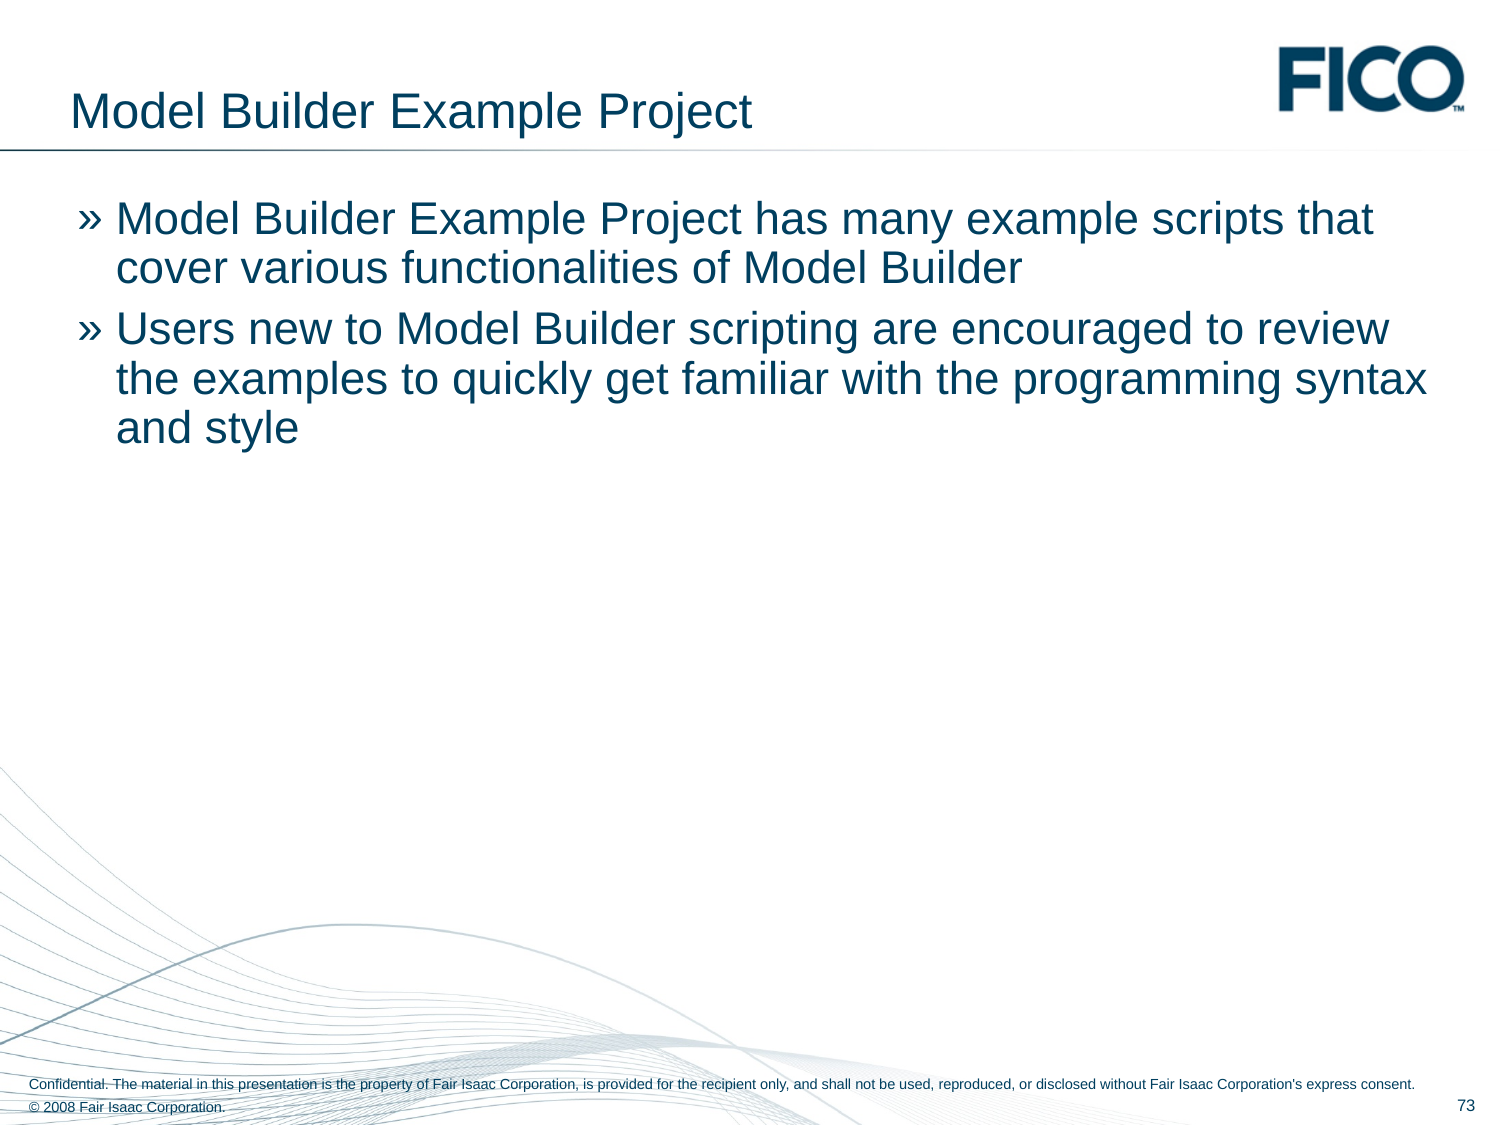

# Model Builder Example Project
Model Builder Example Project has many example scripts that cover various functionalities of Model Builder
Users new to Model Builder scripting are encouraged to review the examples to quickly get familiar with the programming syntax and style